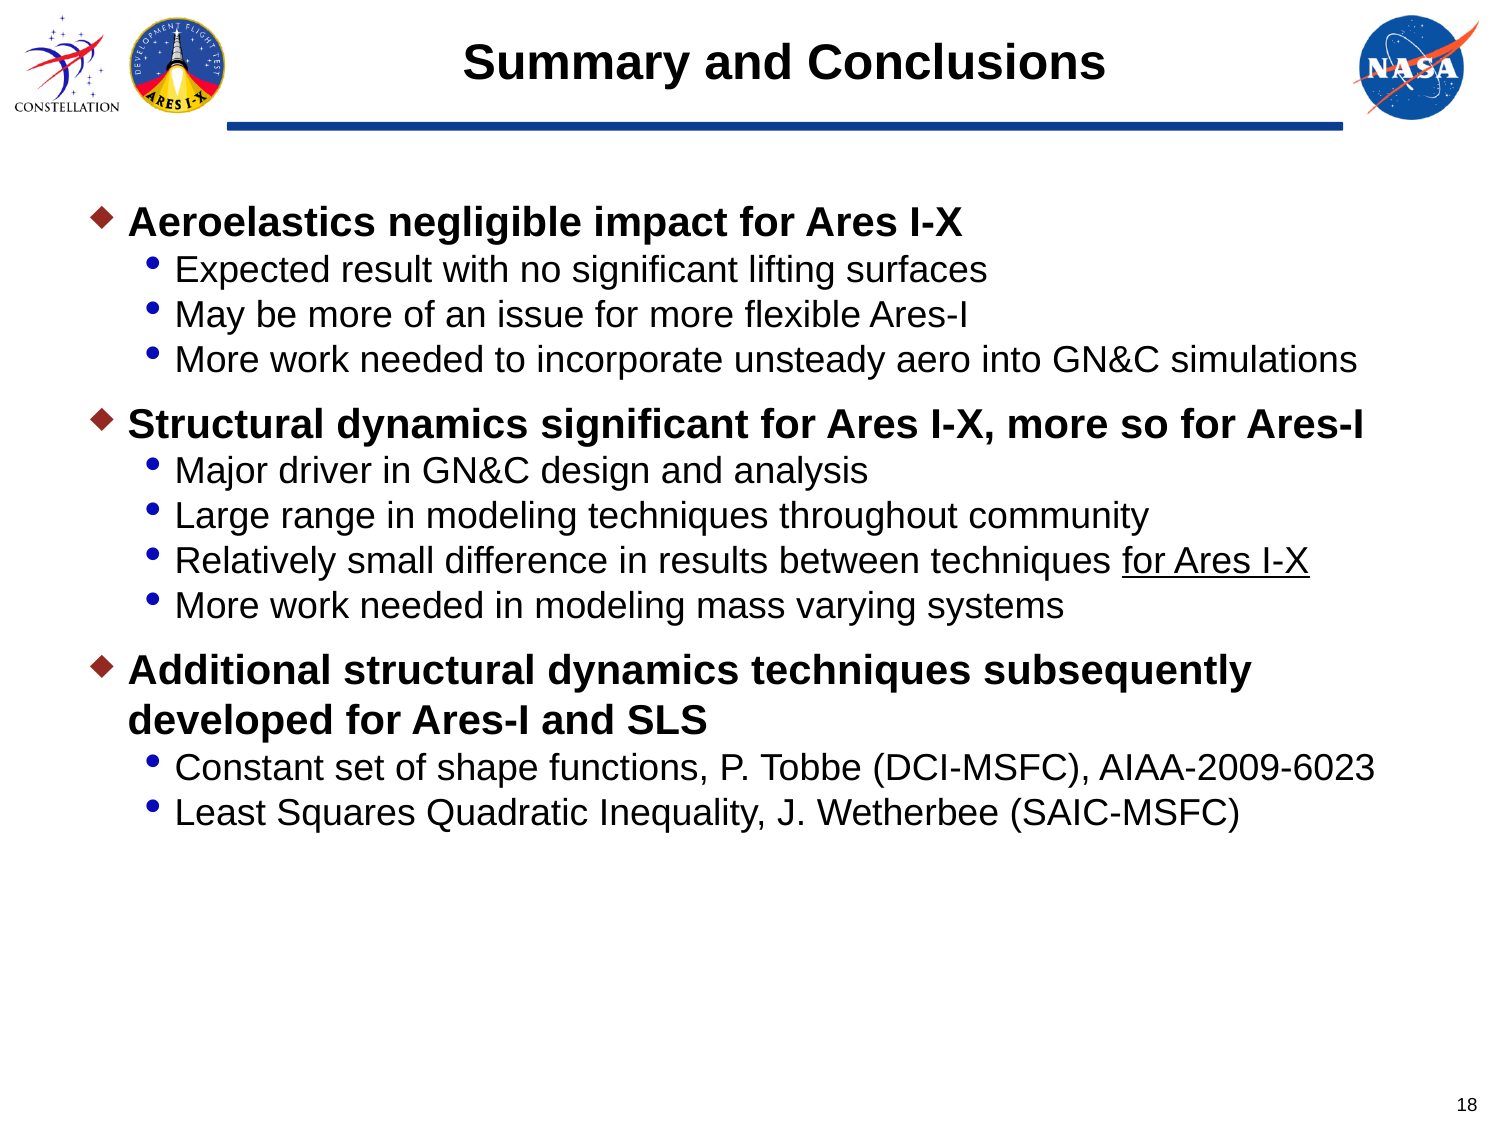

# Summary and Conclusions
Aeroelastics negligible impact for Ares I-X
Expected result with no significant lifting surfaces
May be more of an issue for more flexible Ares-I
More work needed to incorporate unsteady aero into GN&C simulations
Structural dynamics significant for Ares I-X, more so for Ares-I
Major driver in GN&C design and analysis
Large range in modeling techniques throughout community
Relatively small difference in results between techniques for Ares I-X
More work needed in modeling mass varying systems
Additional structural dynamics techniques subsequently developed for Ares-I and SLS
Constant set of shape functions, P. Tobbe (DCI-MSFC), AIAA-2009-6023
Least Squares Quadratic Inequality, J. Wetherbee (SAIC-MSFC)

18